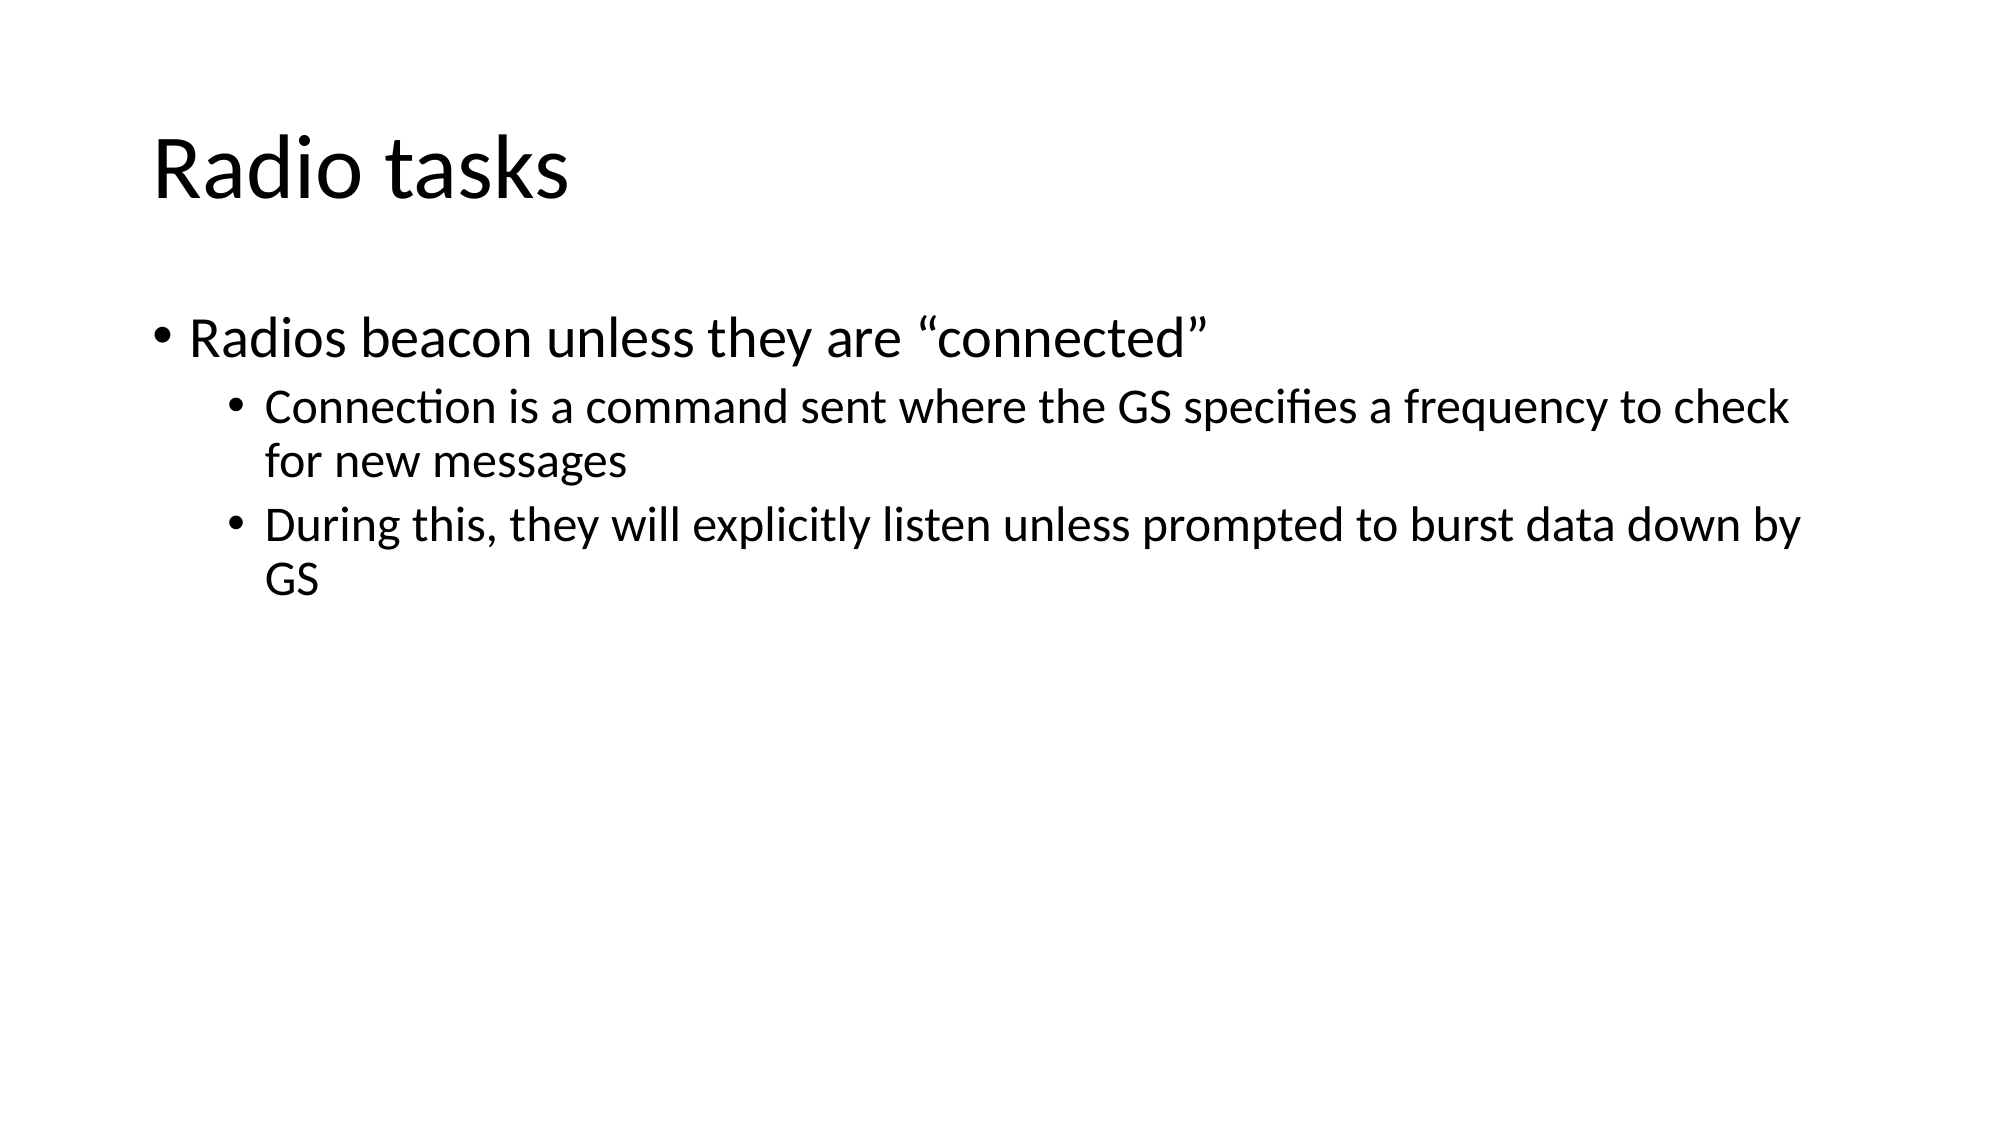

# Radio tasks
Radios beacon unless they are “connected”
Connection is a command sent where the GS specifies a frequency to check for new messages
During this, they will explicitly listen unless prompted to burst data down by GS